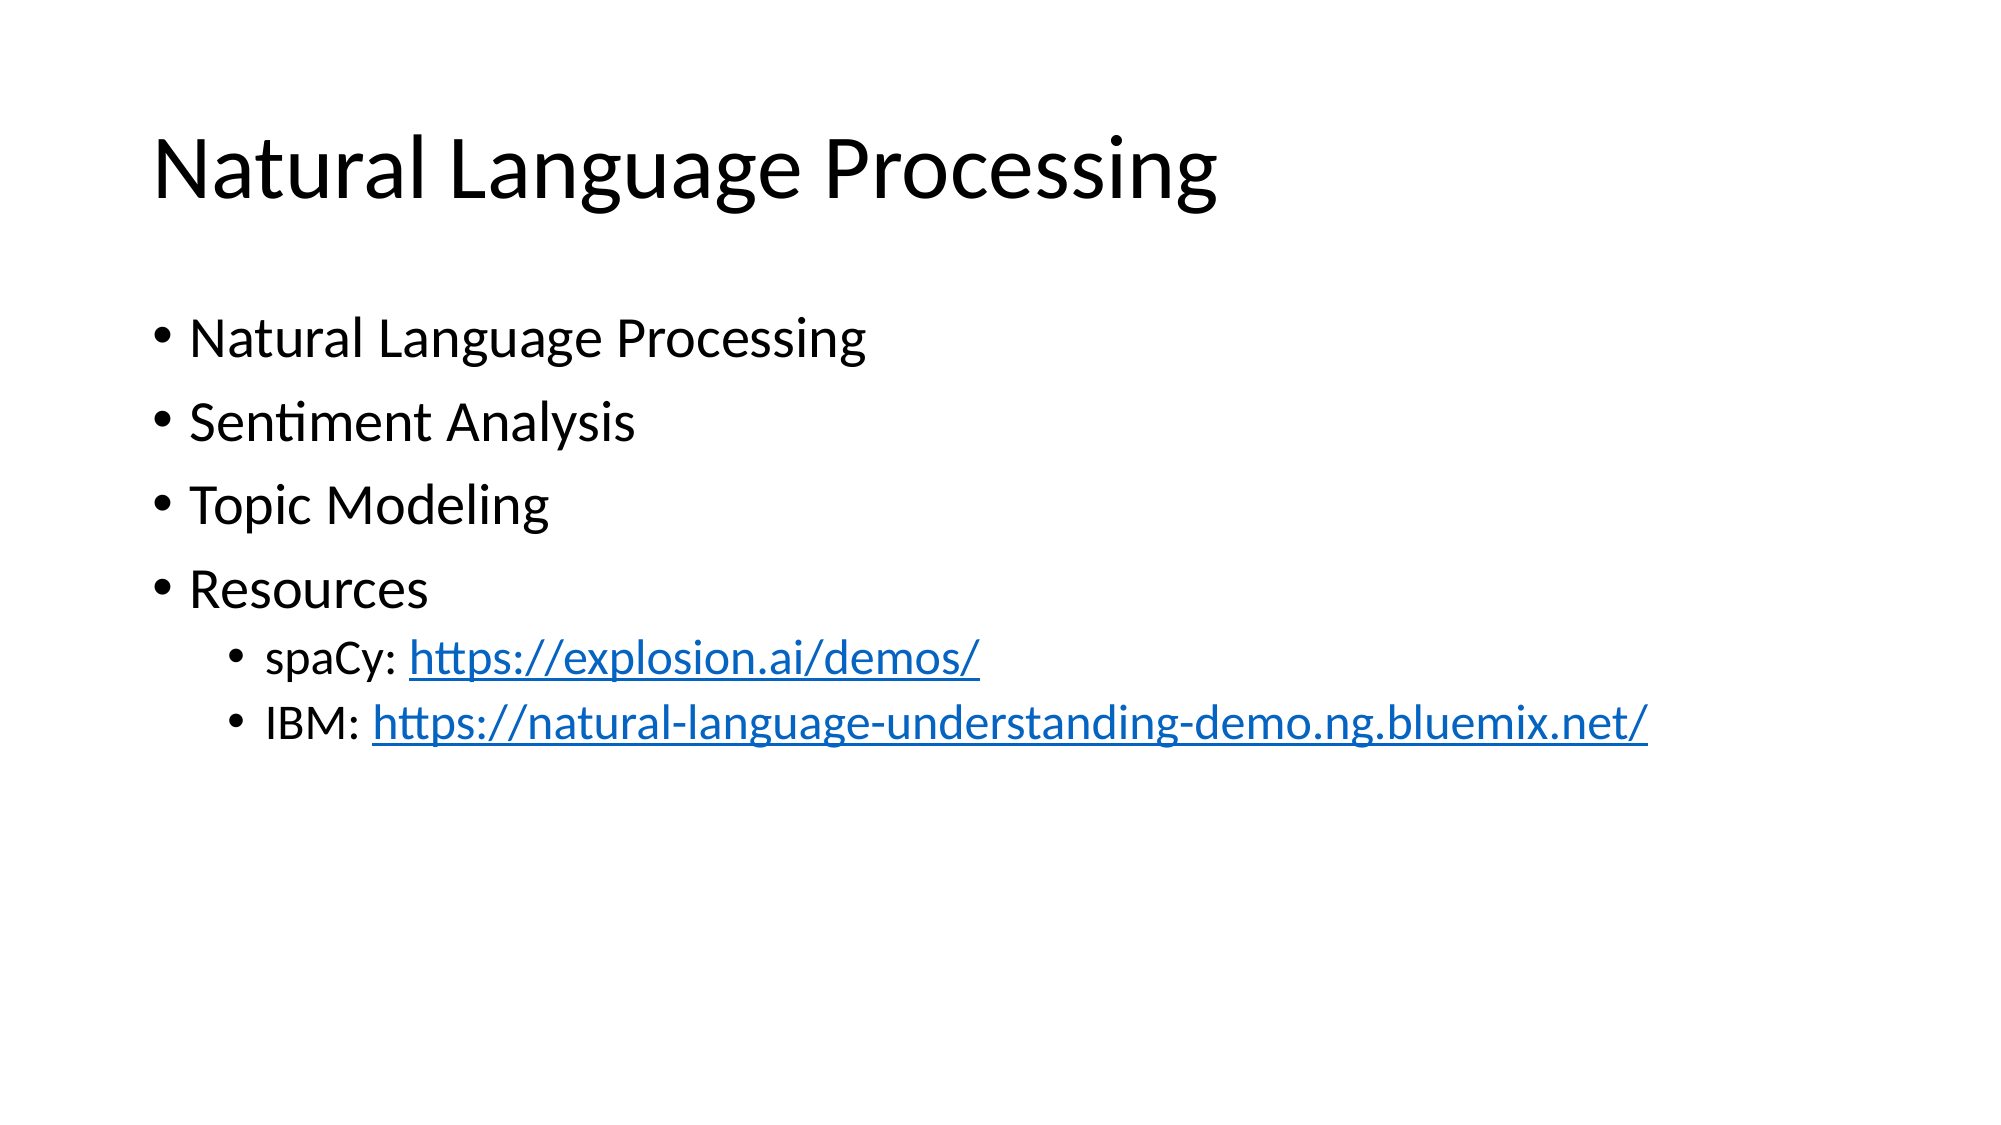

# Natural Language Processing
Natural Language Processing
Sentiment Analysis
Topic Modeling
Resources
spaCy: https://explosion.ai/demos/
IBM: https://natural-language-understanding-demo.ng.bluemix.net/